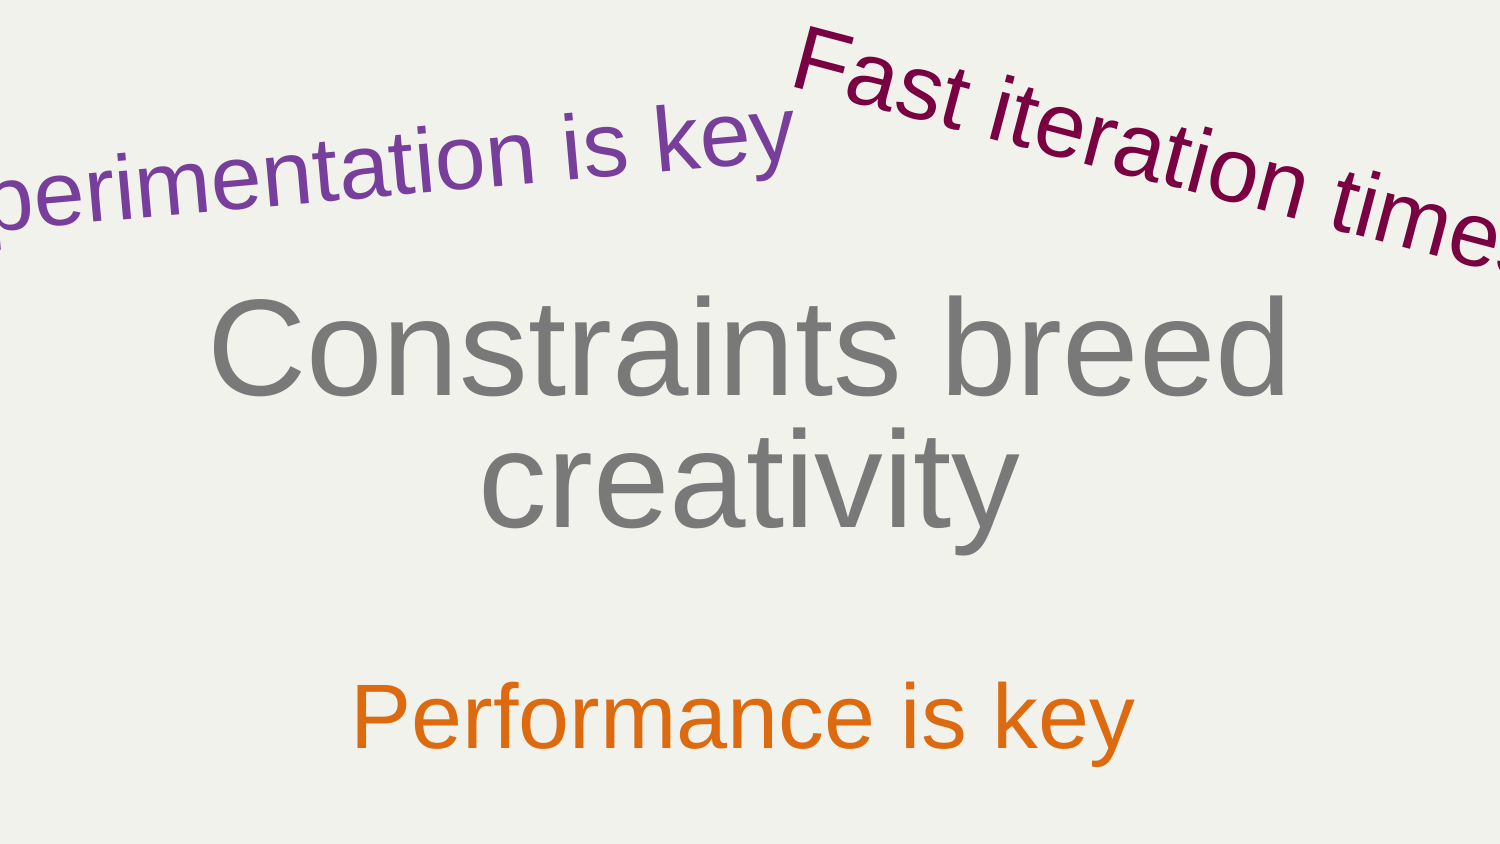

Fast iteration times
Experimentation is key
Constraints breed creativity
Performance is key